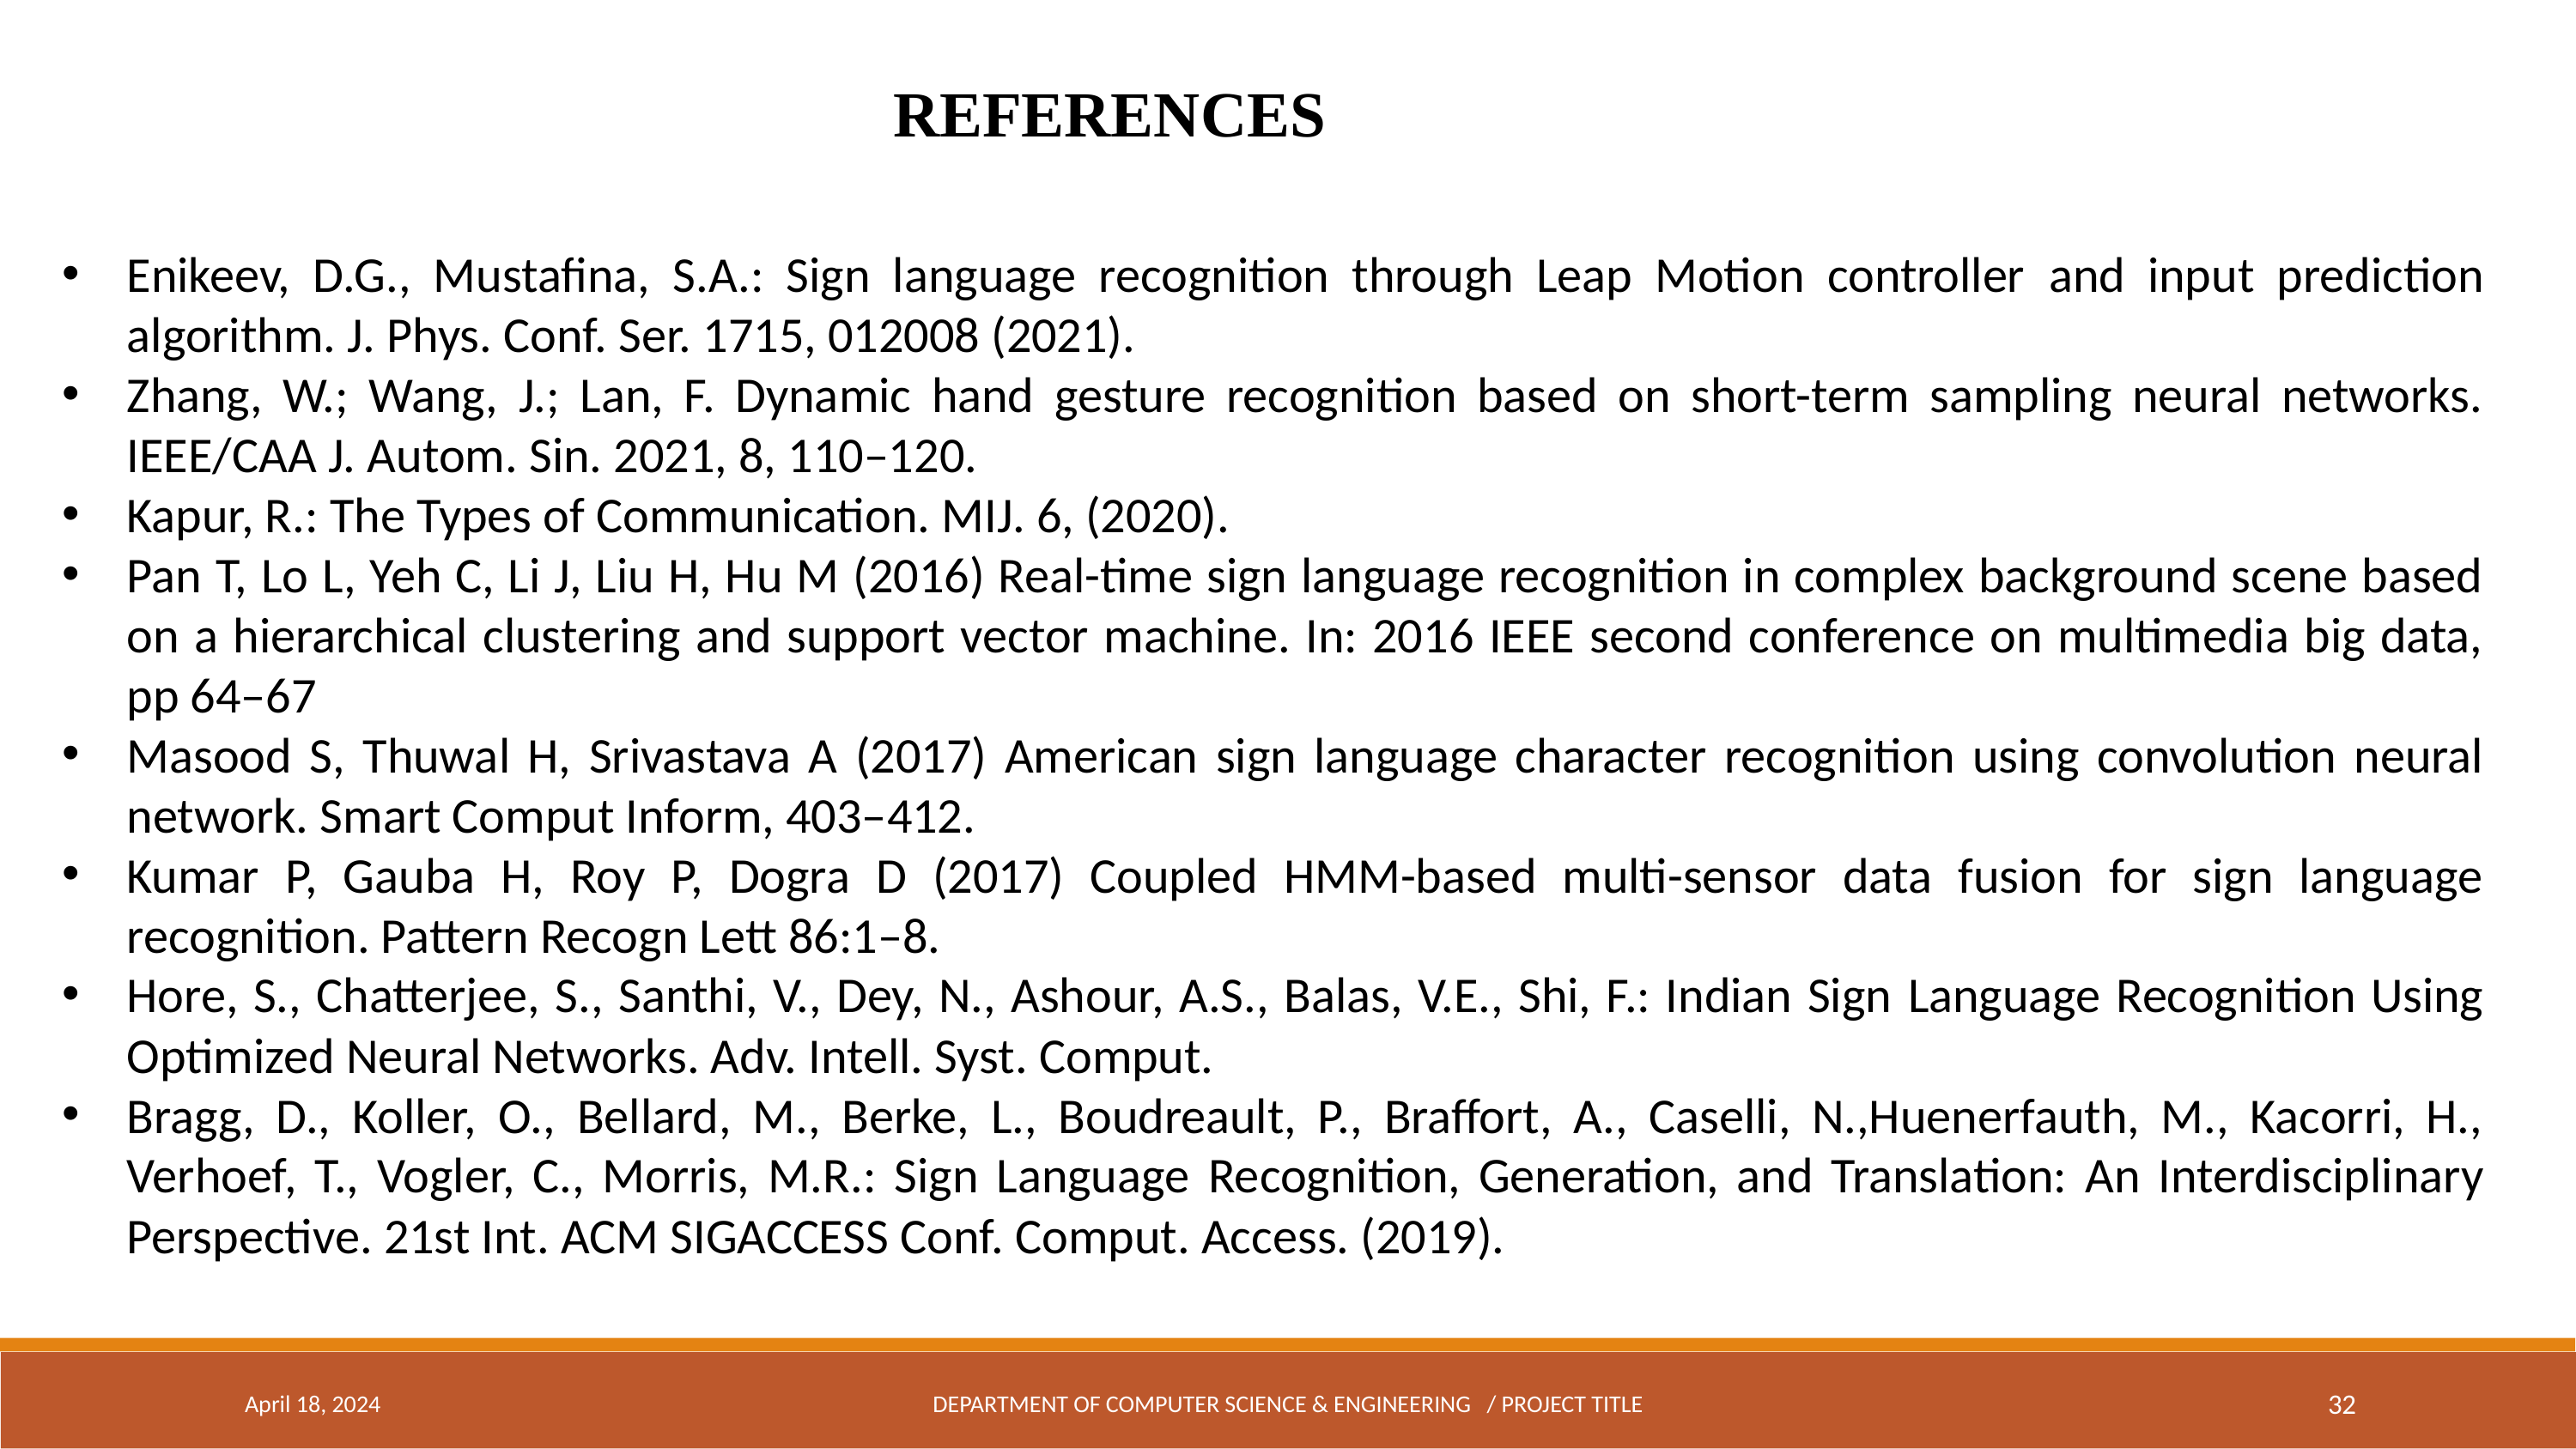

REFERENCES
Enikeev, D.G., Mustafina, S.A.: Sign language recognition through Leap Motion controller and input prediction algorithm. J. Phys. Conf. Ser. 1715, 012008 (2021).
Zhang, W.; Wang, J.; Lan, F. Dynamic hand gesture recognition based on short-term sampling neural networks. IEEE/CAA J. Autom. Sin. 2021, 8, 110–120.
Kapur, R.: The Types of Communication. MIJ. 6, (2020).
Pan T, Lo L, Yeh C, Li J, Liu H, Hu M (2016) Real-time sign language recognition in complex background scene based on a hierarchical clustering and support vector machine. In: 2016 IEEE second conference on multimedia big data, pp 64–67
Masood S, Thuwal H, Srivastava A (2017) American sign language character recognition using convolution neural network. Smart Comput Inform, 403–412.
Kumar P, Gauba H, Roy P, Dogra D (2017) Coupled HMM-based multi-sensor data fusion for sign language recognition. Pattern Recogn Lett 86:1–8.
Hore, S., Chatterjee, S., Santhi, V., Dey, N., Ashour, A.S., Balas, V.E., Shi, F.: Indian Sign Language Recognition Using Optimized Neural Networks. Adv. Intell. Syst. Comput.
Bragg, D., Koller, O., Bellard, M., Berke, L., Boudreault, P., Braffort, A., Caselli, N.,Huenerfauth, M., Kacorri, H., Verhoef, T., Vogler, C., Morris, M.R.: Sign Language Recognition, Generation, and Translation: An Interdisciplinary Perspective. 21st Int. ACM SIGACCESS Conf. Comput. Access. (2019).

April 18, 2024
DEPARTMENT OF COMPUTER SCIENCE & ENGINEERING   / PROJECT TITLE
32